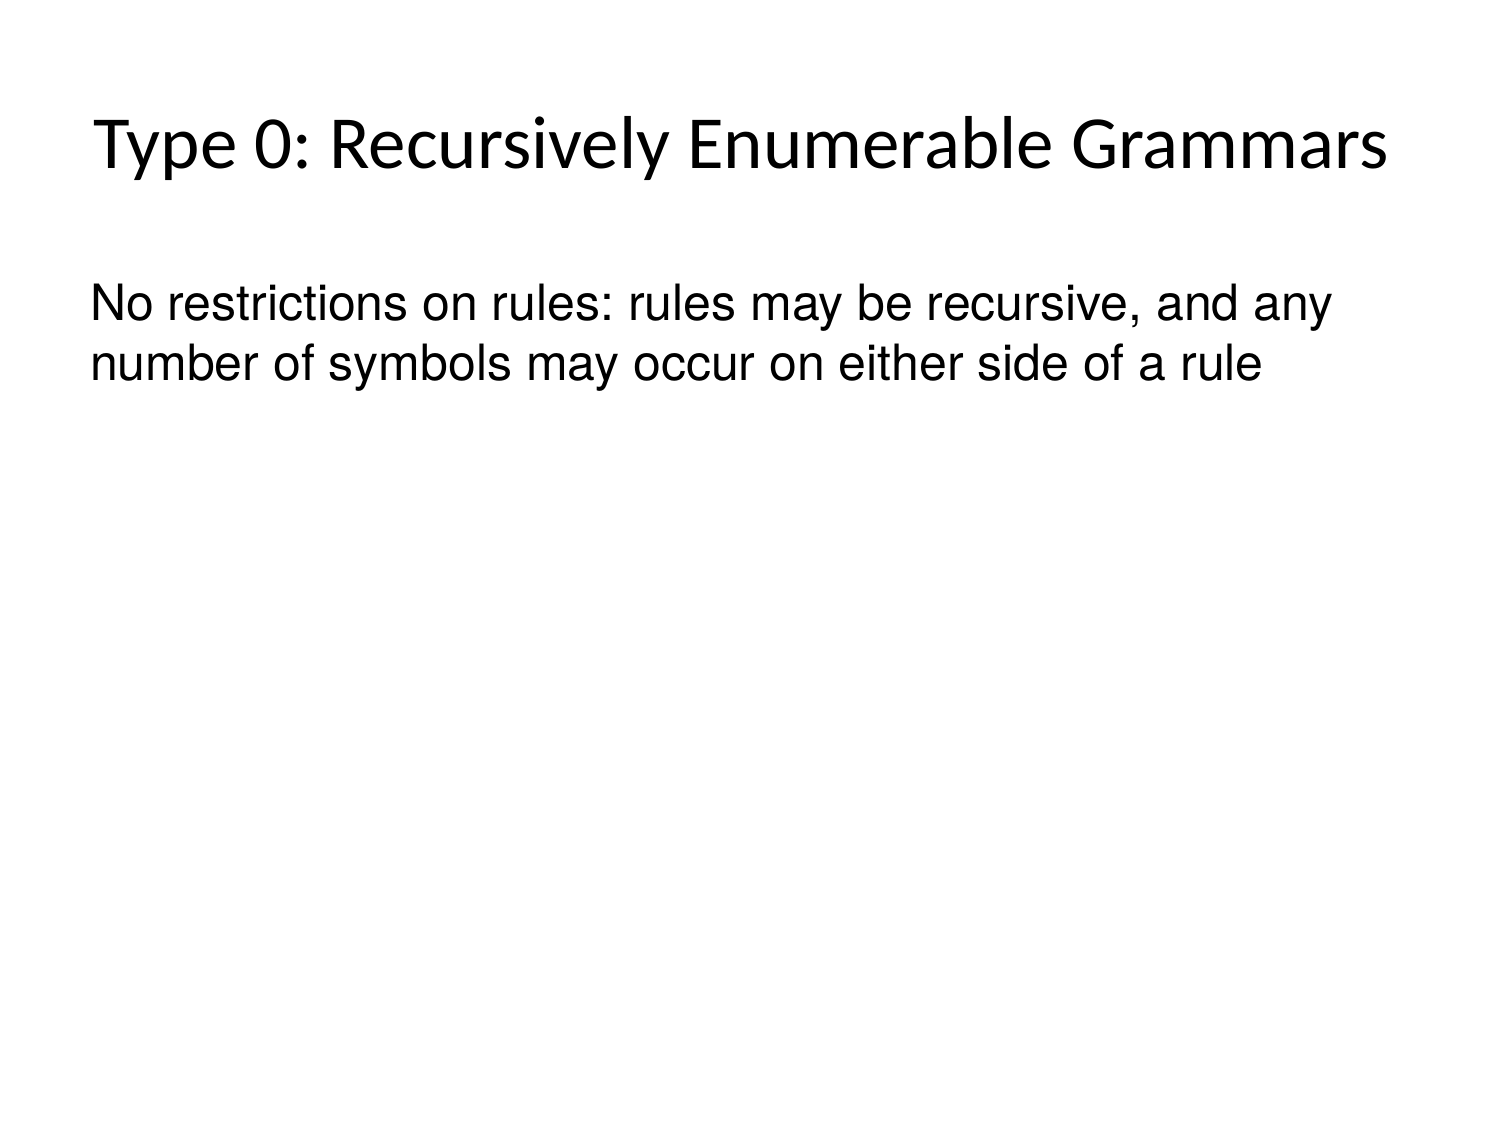

# Type 0: Recursively Enumerable Grammars
No restrictions on rules: rules may be recursive, and any number of symbols may occur on either side of a rule